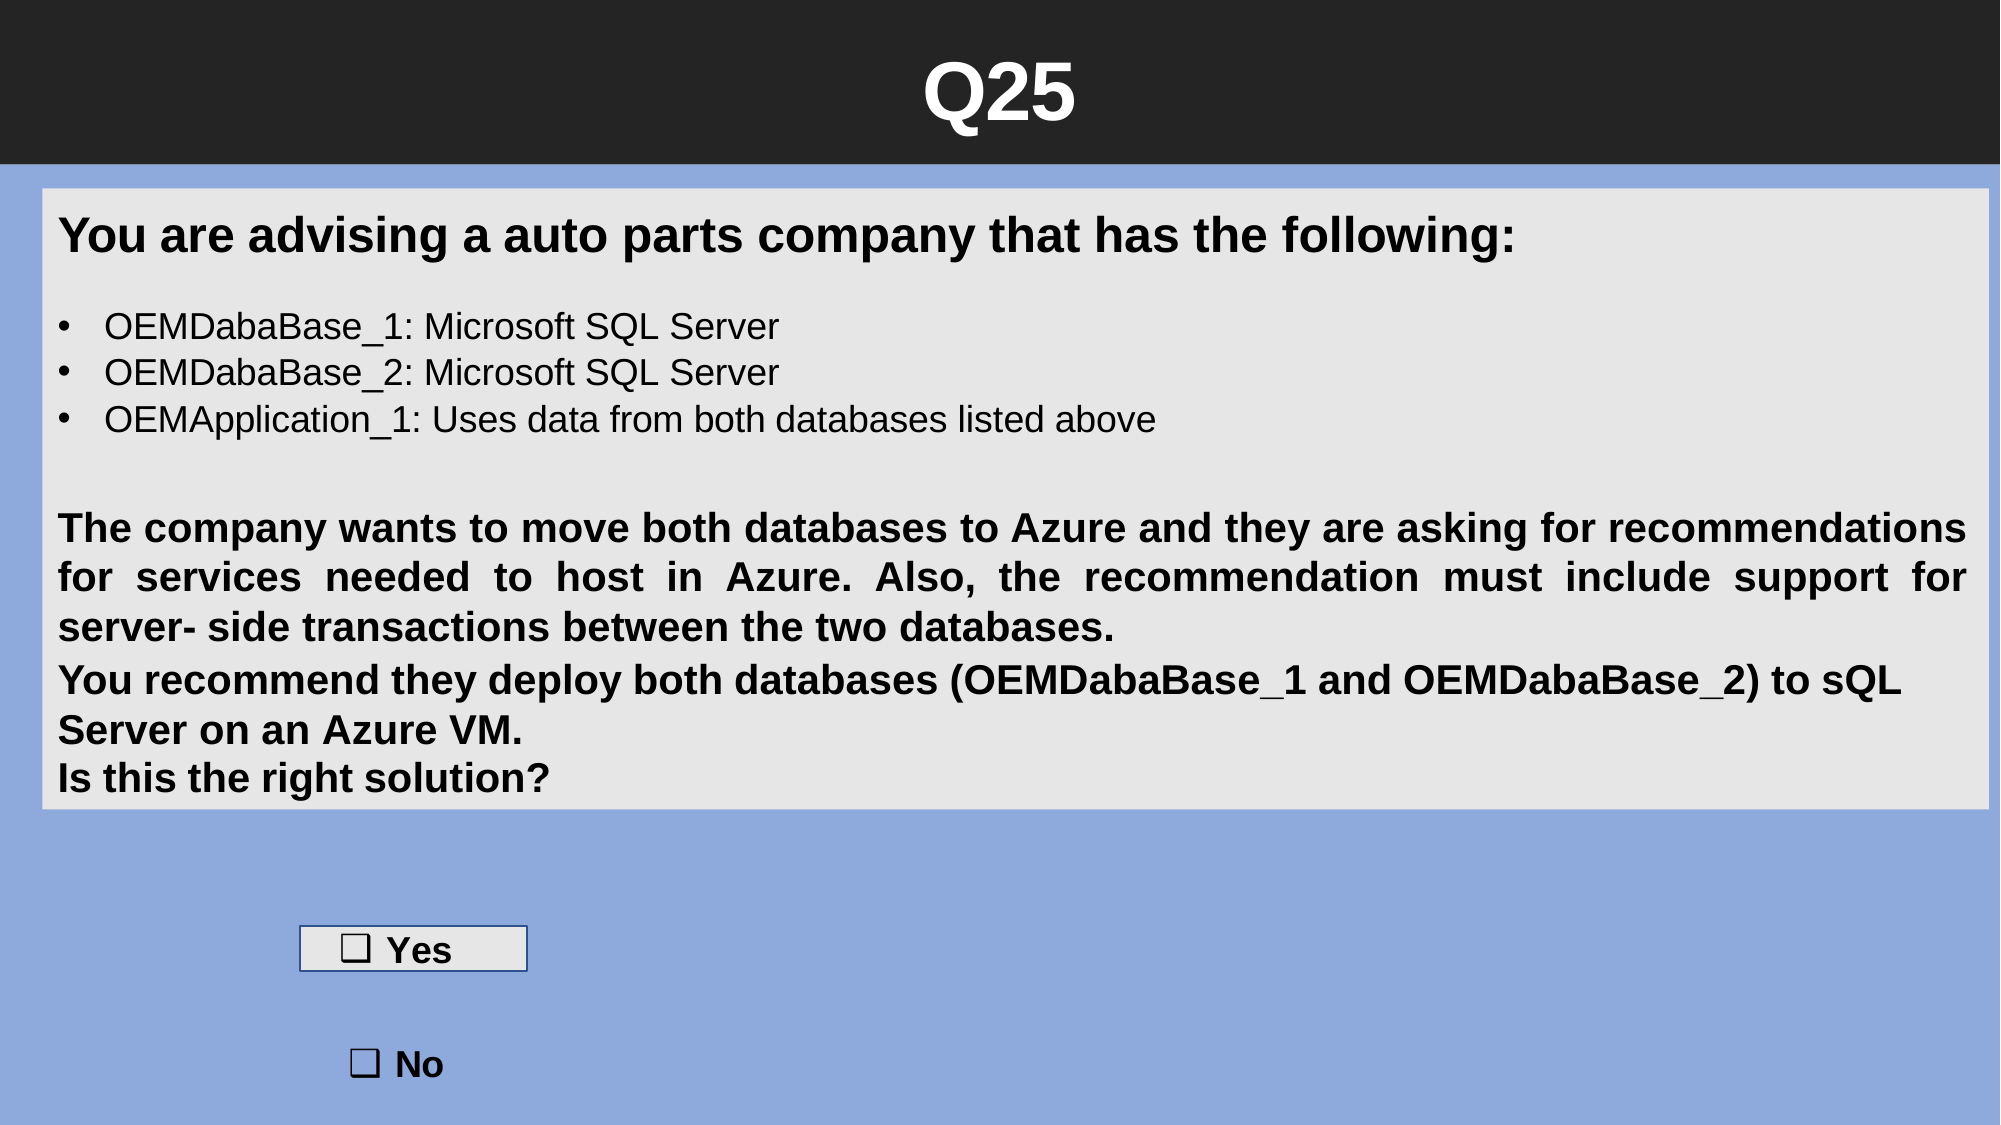

Q25

You are advising a auto parts company that has the following:
OEMDabaBase_1: Microsoft SQL Server
OEMDabaBase_2: Microsoft SQL Server
OEMApplication_1: Uses data from both databases listed above

The company wants to move both databases to Azure and they are asking for recommendations for services needed to host in Azure. Also, the recommendation must include support for server- side transactions between the two databases.
You recommend they deploy both databases (OEMDabaBase_1 and OEMDabaBase_2) to sQL Server on an Azure VM.
Is this the right solution?
Yes
No